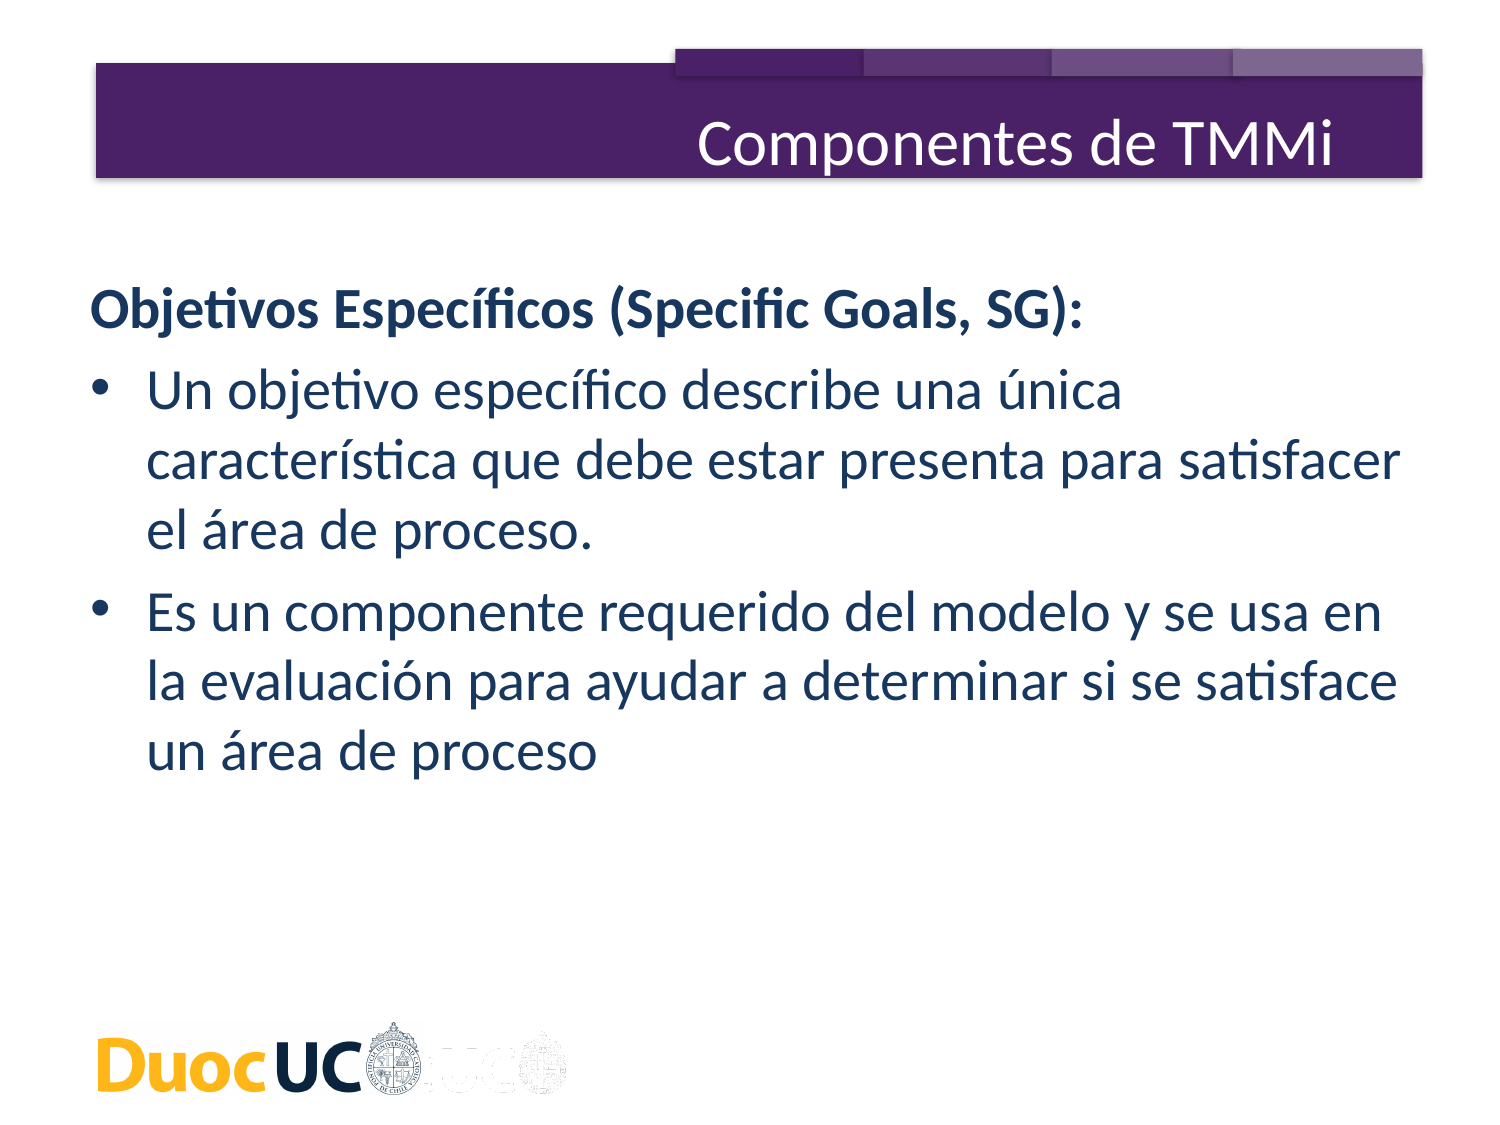

Componentes de TMMi
Objetivos Específicos (Specific Goals, SG):
Un objetivo específico describe una única característica que debe estar presenta para satisfacer el área de proceso.
Es un componente requerido del modelo y se usa en la evaluación para ayudar a determinar si se satisface un área de proceso